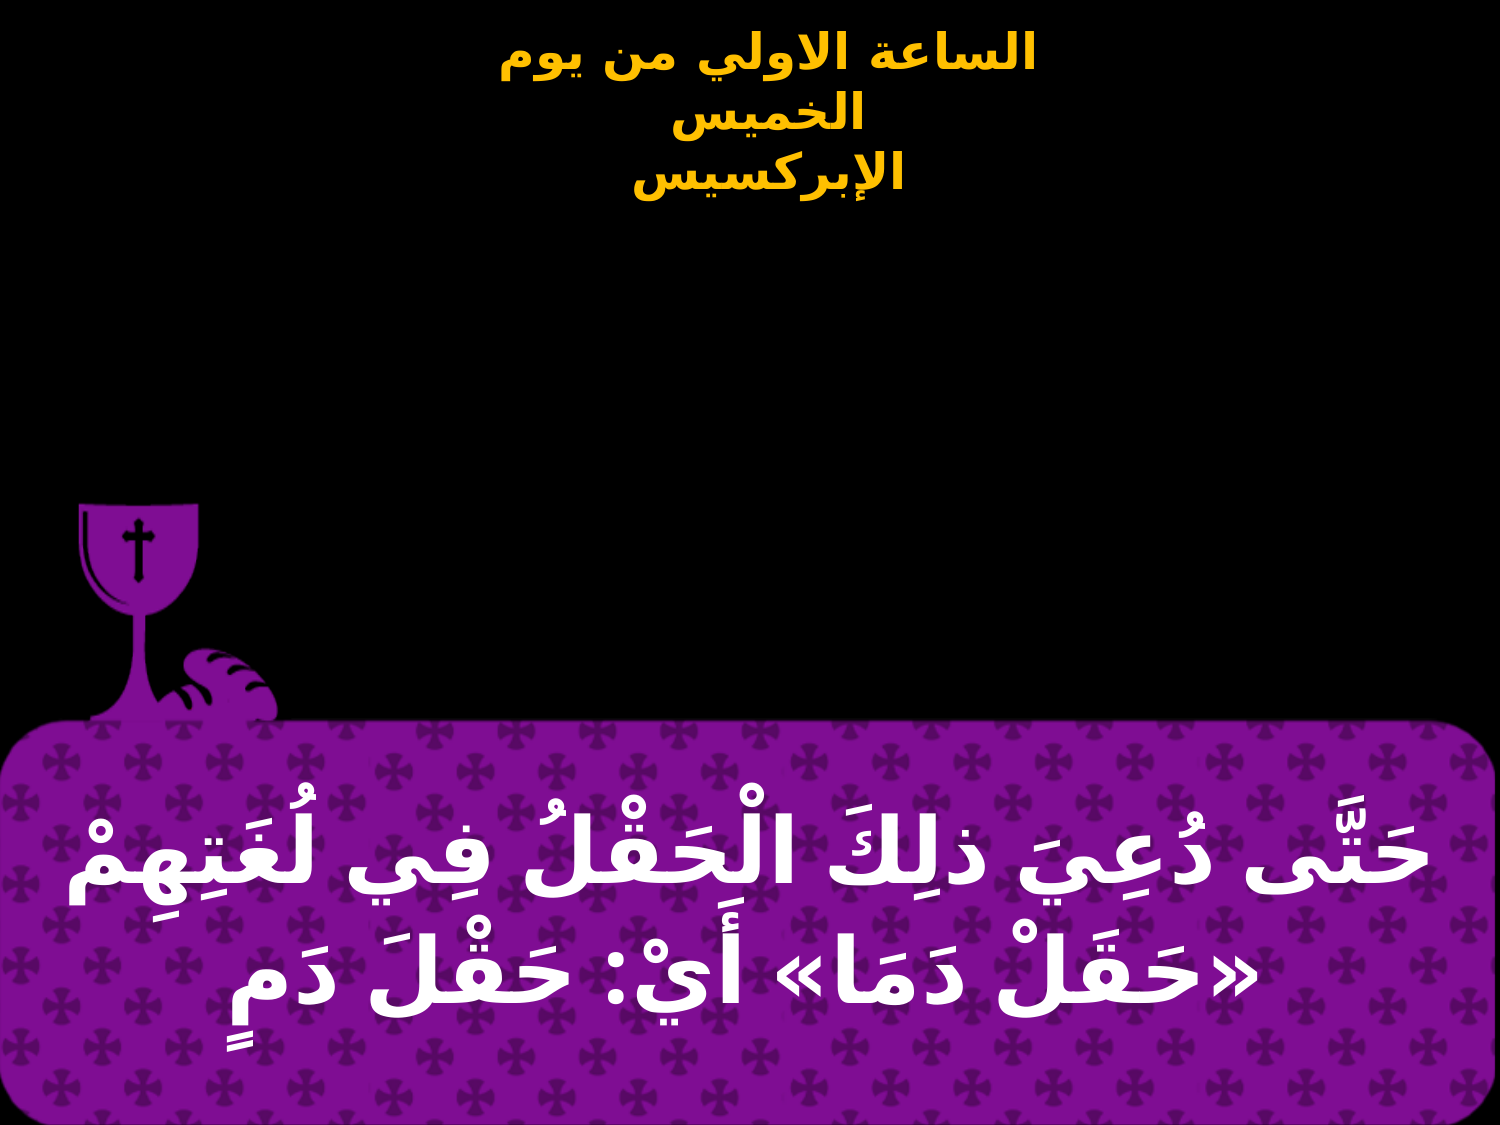

| حَتَّى دُعِيَ ذلِكَ الْحَقْلُ فِي لُغَتِهِمْ «حَقَلْ دَمَا» أَيْ: حَقْلَ دَمٍ |
| --- |